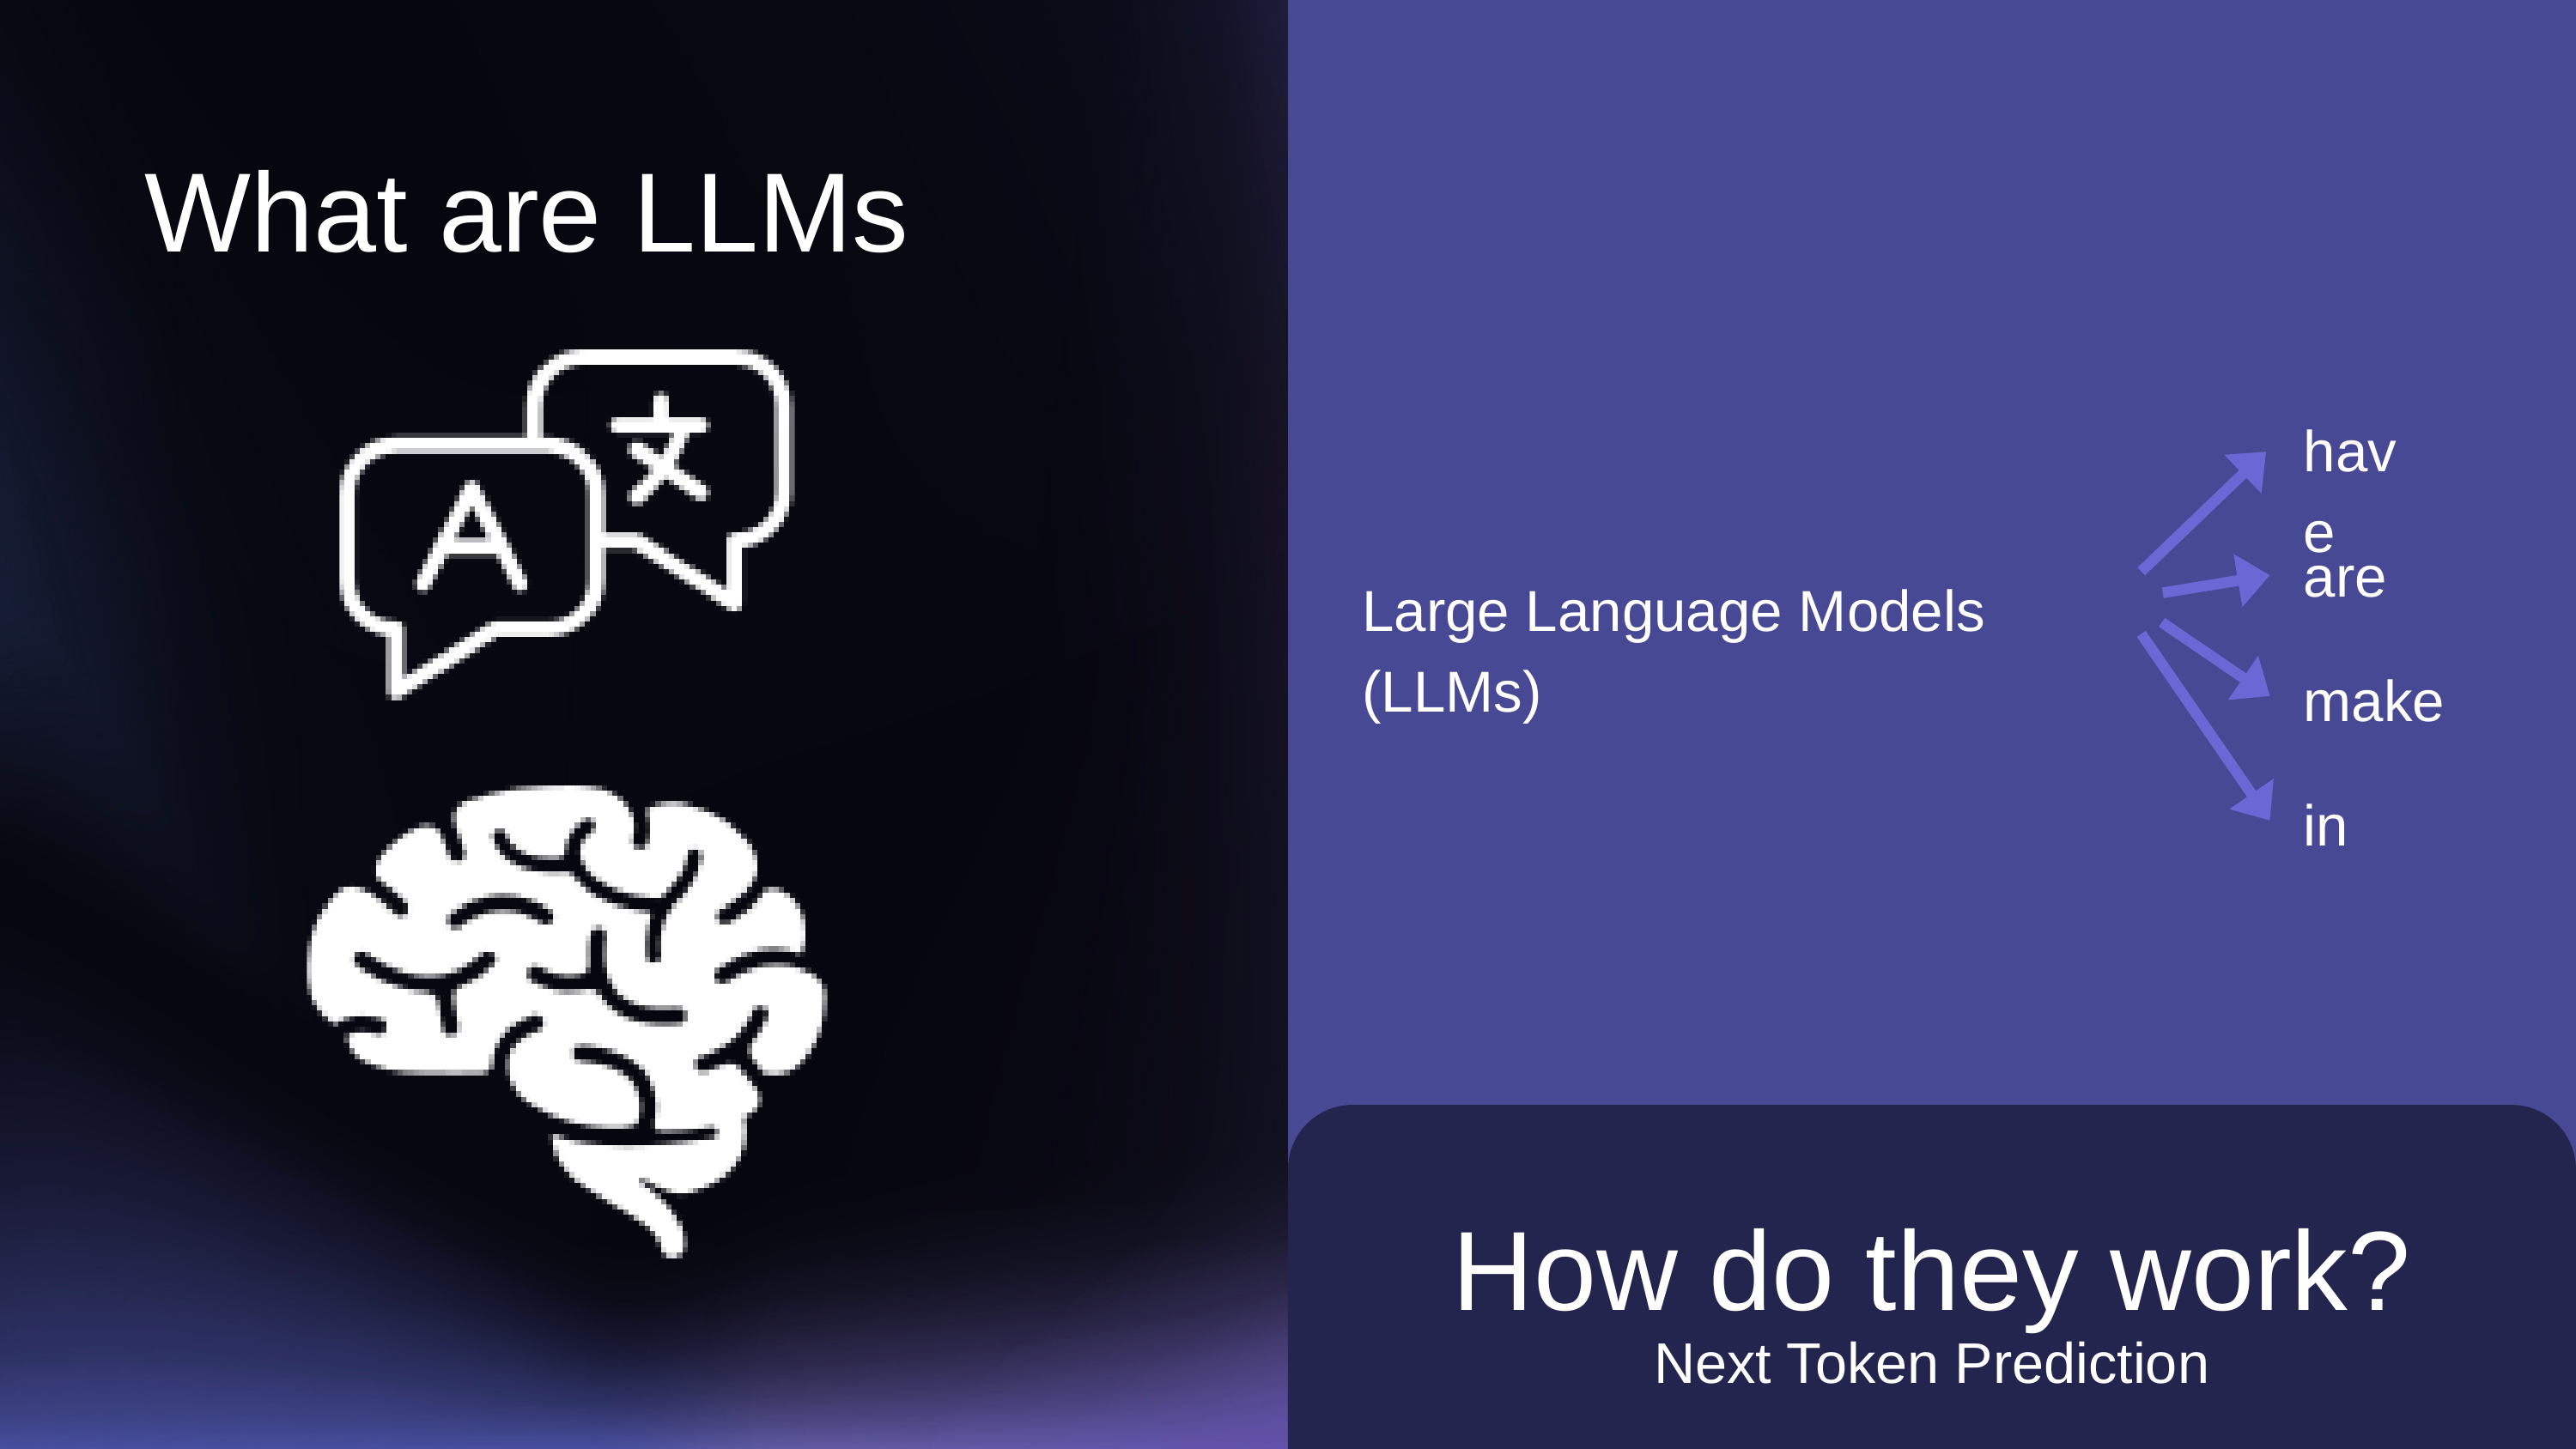

What are LLMs

have

are
Large Language Models (LLMs)

make
in

How do they work?
Next Token Prediction